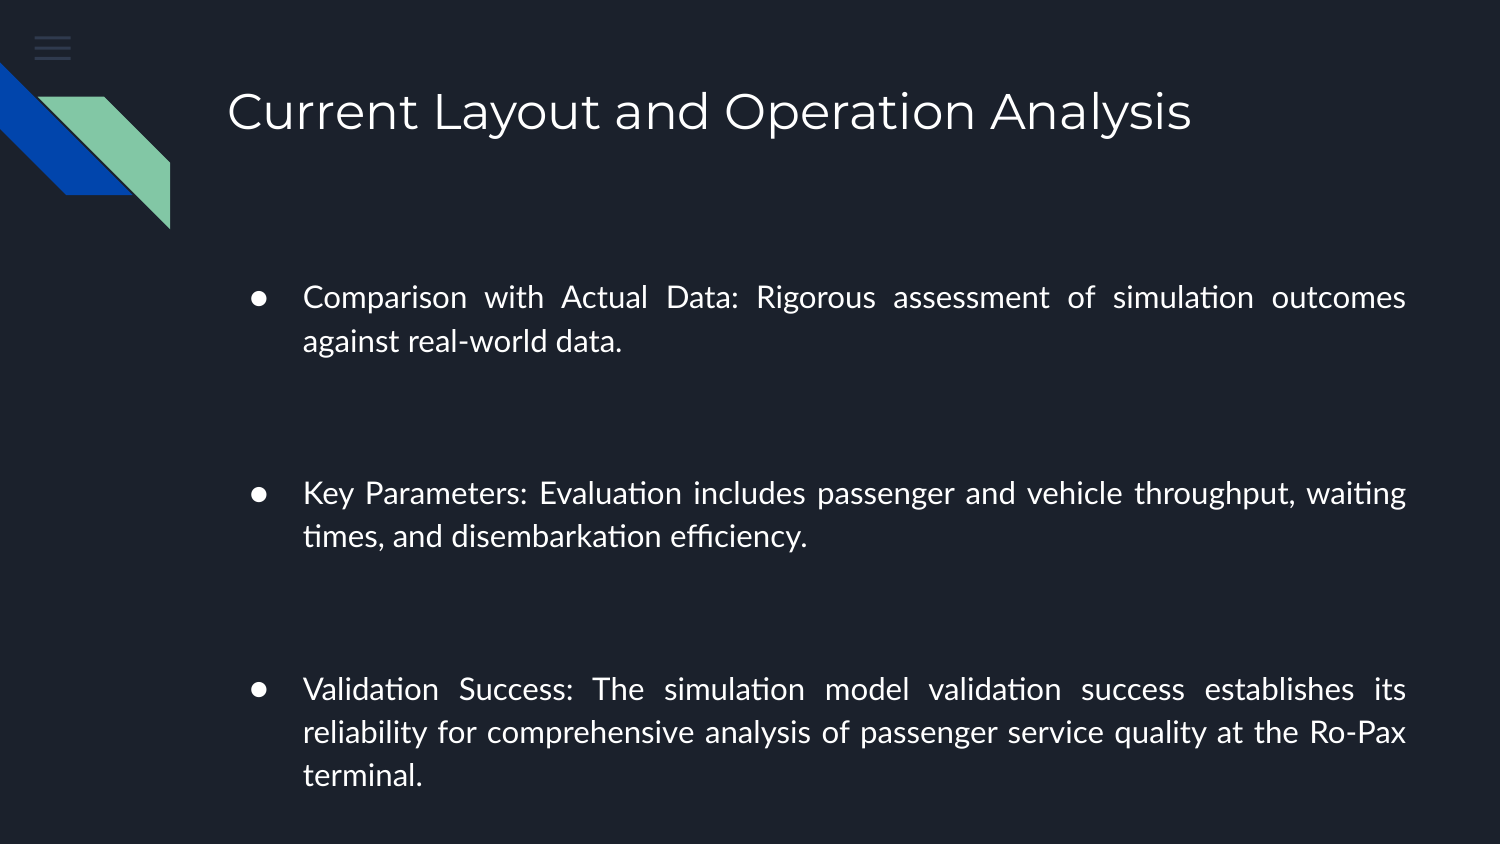

# Current Layout and Operation Analysis
Comparison with Actual Data: Rigorous assessment of simulation outcomes against real-world data.

Key Parameters: Evaluation includes passenger and vehicle throughput, waiting times, and disembarkation efficiency.

Validation Success: The simulation model validation success establishes its reliability for comprehensive analysis of passenger service quality at the Ro-Pax terminal.